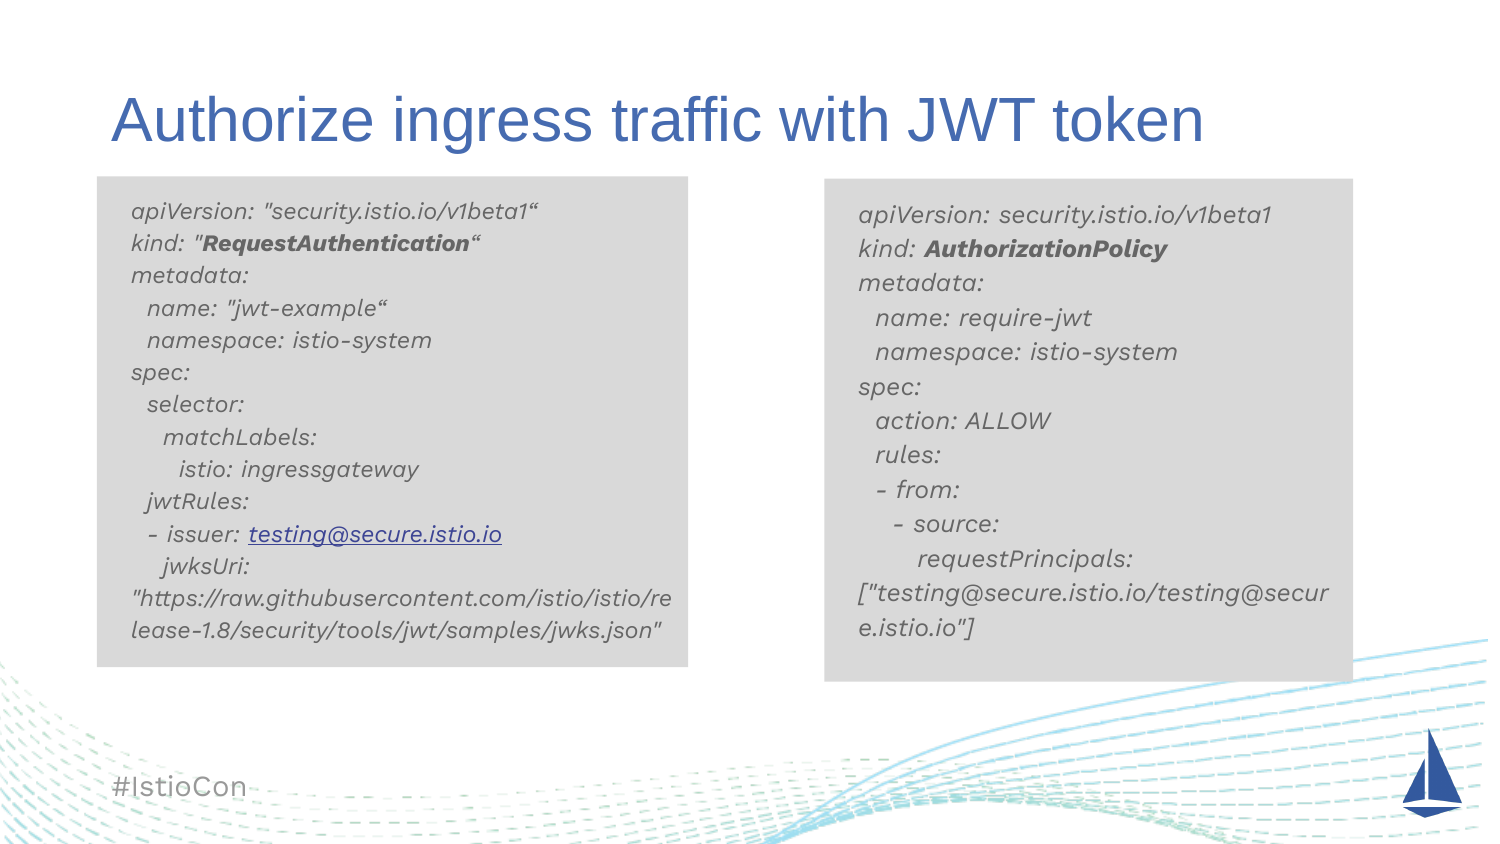

# Authorize ingress traffic with JWT token

apiVersion: "security.istio.io/v1beta1“
kind: "RequestAuthentication“
metadata:
  name: "jwt-example“
  namespace: istio-system
spec:
  selector:
    matchLabels:
      istio: ingressgateway
  jwtRules:
  - issuer: testing@secure.istio.io
    jwksUri: "https://raw.githubusercontent.com/istio/istio/release-1.8/security/tools/jwt/samples/jwks.json"
apiVersion: security.istio.io/v1beta1
kind: AuthorizationPolicy
metadata:
  name: require-jwt
  namespace: istio-system
spec:
  action: ALLOW
  rules:
  - from:
    - source:
       requestPrincipals: ["testing@secure.istio.io/testing@secure.istio.io"]